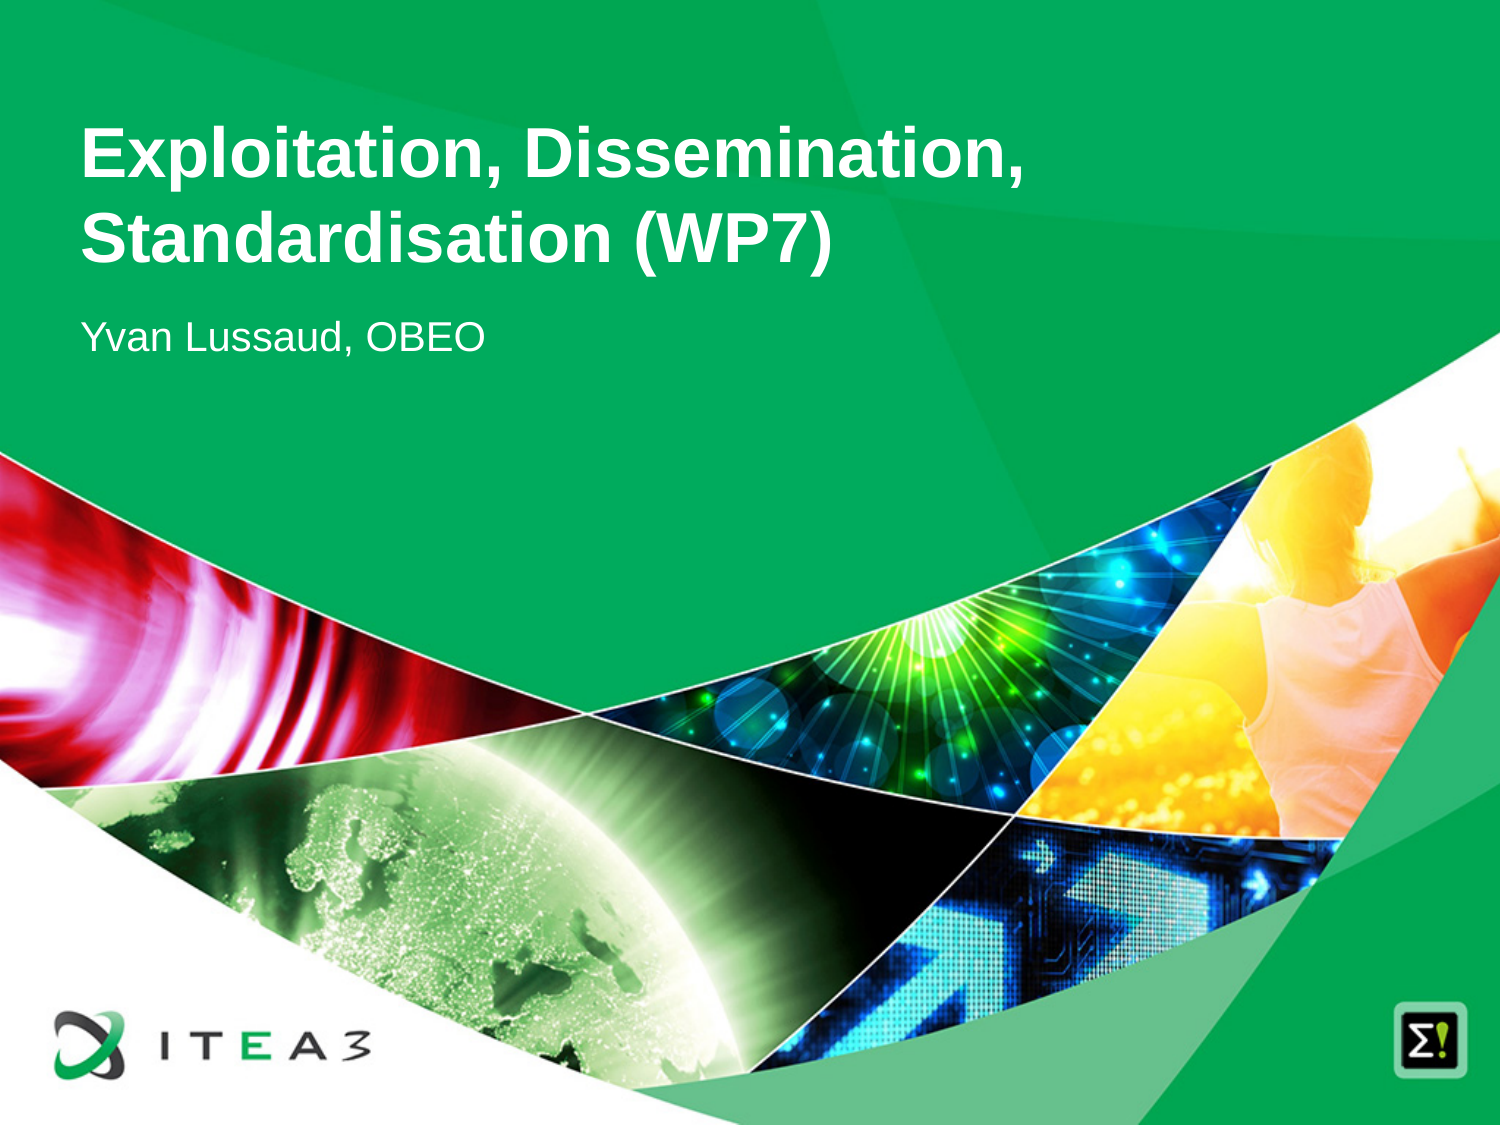

# Exploitation, Dissemination, Standardisation (WP7)
Yvan Lussaud, OBEO